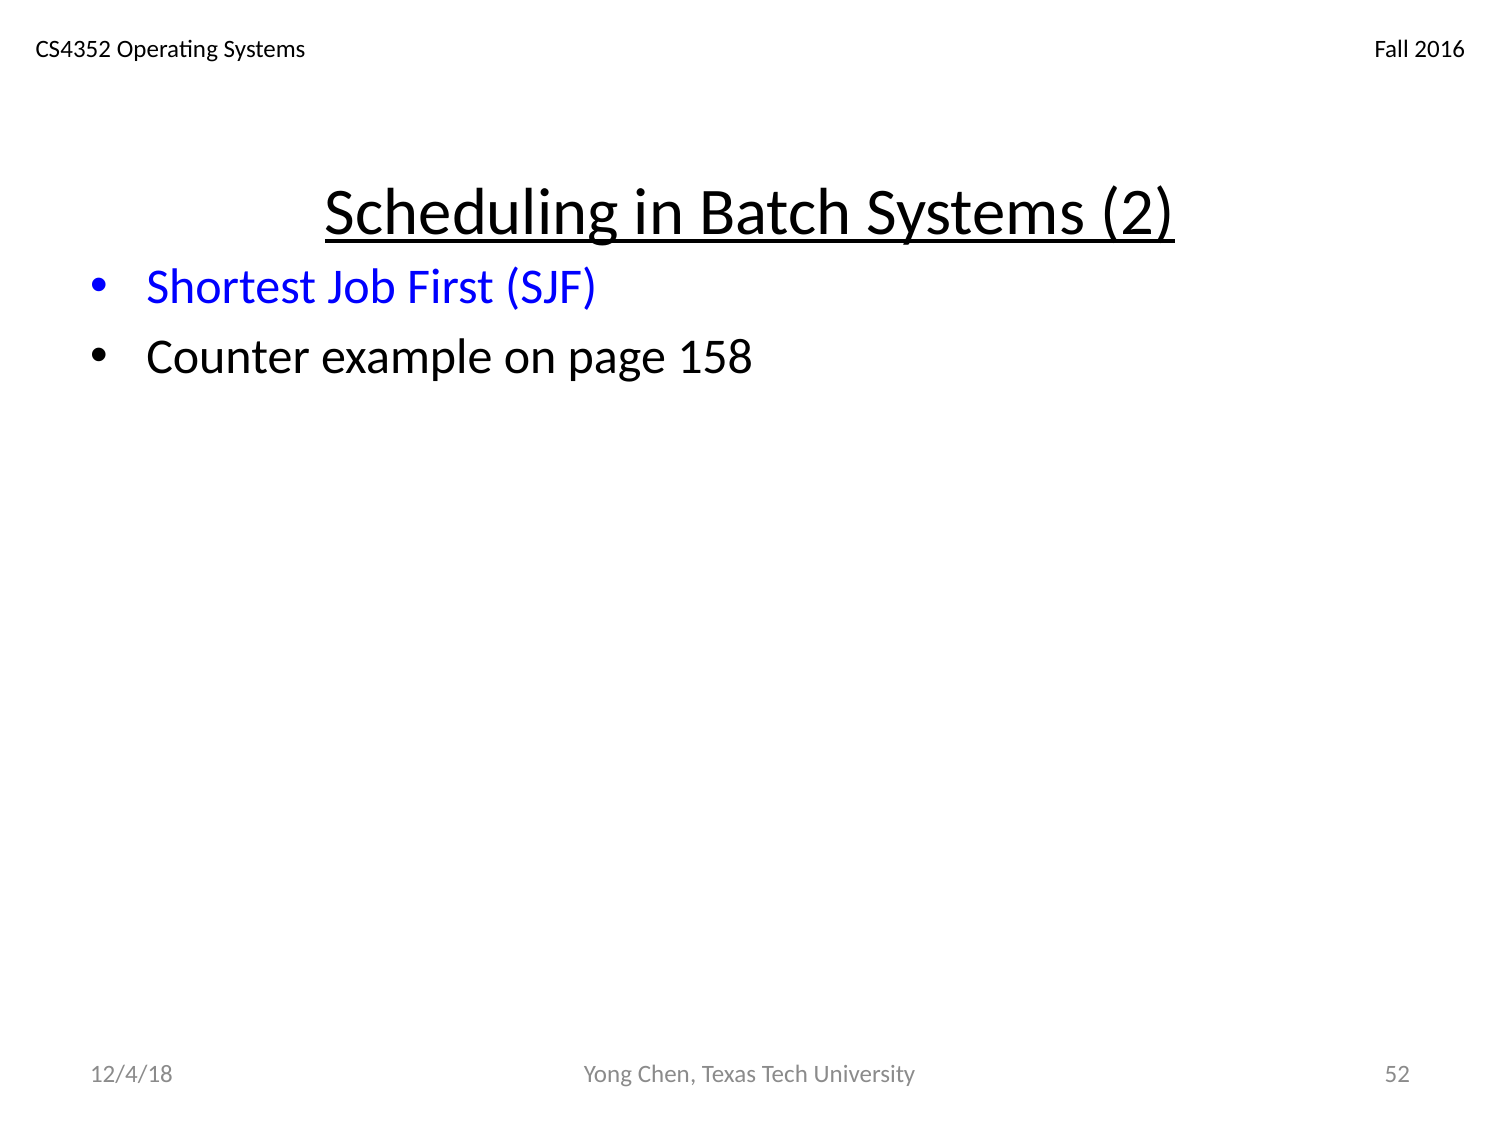

# Scheduling in Batch Systems (2)
Shortest Job First (SJF)
Counter example on page 158

12/4/18
Yong Chen, Texas Tech University
52